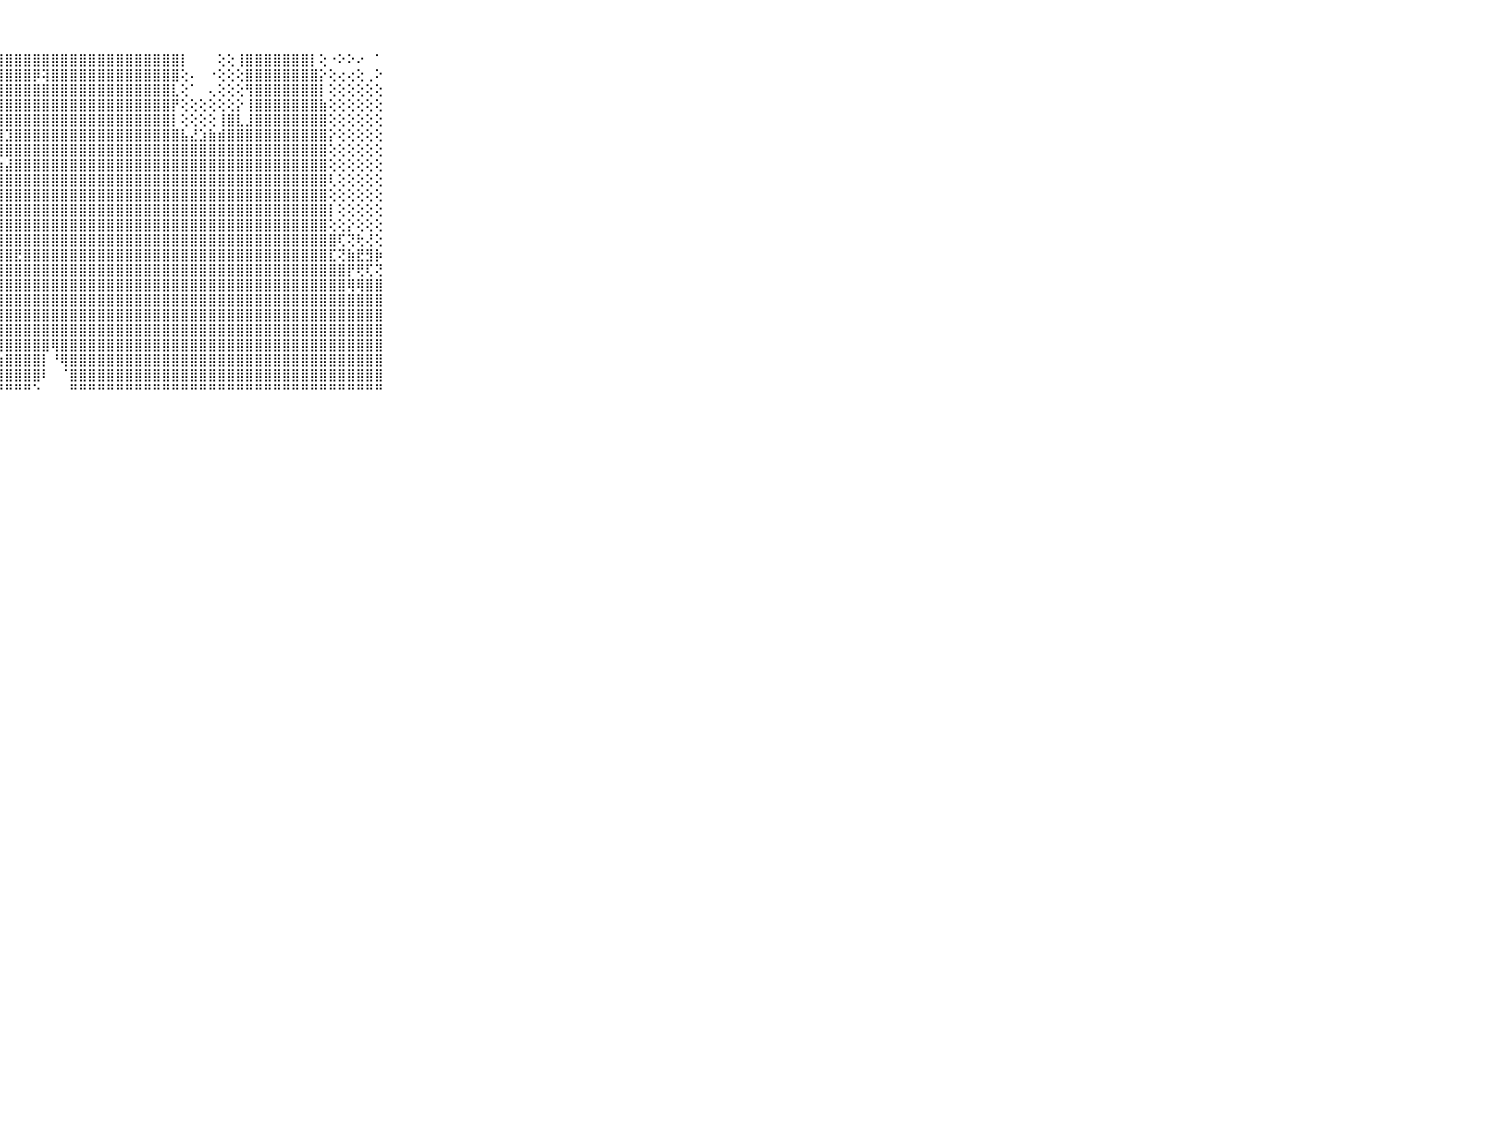

⠀⠀⠀⠀⠀⠀⠀⠀⠀⠀⠀⢿⣿⣿⣿⣿⣿⣿⣿⣿⣿⣿⣿⣿⣿⣿⣿⣿⣿⣿⣿⣿⣿⣿⣿⣿⣿⣿⣿⣿⣿⣿⣿⣿⣿⣿⣿⡇⠀⠀⠀⢕⢕⢸⣿⣿⣿⣿⣿⣿⣿⡇⢕⠐⠕⠕⠔⠀⠁⠀⠀⠀⠀⠀⠀⠀⠀⠀⠀⠀⠀
⠀⠀⠀⠀⠀⠀⠀⠀⠀⠀⠀⣾⣿⣿⣿⣿⣿⣿⣿⣿⣿⣿⣿⣿⣿⣿⣿⣿⣿⣿⣿⡿⢽⣿⣿⣿⣿⣿⣿⣿⣿⣿⣿⣿⣿⣿⣿⢕⠄⠀⠐⢕⢕⢕⣿⣿⣿⣿⣿⣿⣿⣿⡕⢕⢔⢔⢕⢀⠕⠀⠀⠀⠀⠀⠀⠀⠀⠀⠀⠀⠀
⠀⠀⠀⠀⠀⠀⠀⠀⠀⠀⠀⣕⣿⣿⣿⣿⣿⣿⣿⣿⣿⣿⣿⣿⣿⣿⣿⣿⣿⣿⣿⣿⣿⣿⣿⣿⣿⣿⣿⣿⣿⣿⣿⣿⣿⣿⣇⢕⠁⠀⢄⢕⢕⢕⢻⣿⣿⣿⣿⣿⣿⣿⡇⢕⢕⢕⢕⢕⢕⠀⠀⠀⠀⠀⠀⠀⠀⠀⠀⠀⠀
⠀⠀⠀⠀⠀⠀⠀⠀⠀⠀⠀⣿⣿⣿⣿⣿⣿⣿⣿⣿⣿⣿⣿⣿⣿⣿⣿⣿⣿⣿⣿⣿⣿⣿⣿⣿⣿⣿⣿⣿⣿⣿⣿⣿⣿⣿⡟⢕⢕⢕⢕⢕⢕⡕⢸⣿⣿⣿⣿⣿⣿⣿⣷⢕⢕⢕⢕⢕⢕⠀⠀⠀⠀⠀⠀⠀⠀⠀⠀⠀⠀
⠀⠀⠀⠀⠀⠀⠀⠀⠀⠀⠀⣿⣿⣿⣿⣿⣟⣿⣿⣿⣿⡿⢿⣿⣿⣿⣿⣿⣿⣿⣿⣿⣿⣿⣿⣿⣿⣿⣿⣿⣿⣿⣿⣿⣿⣿⡇⢕⢕⢕⢕⢸⣿⣇⣸⣿⣿⣿⣿⣿⣿⣿⣿⢕⢕⢕⢕⢕⢕⠀⠀⠀⠀⠀⠀⠀⠀⠀⠀⠀⠀
⠀⠀⠀⠀⠀⠀⠀⠀⠀⠀⠀⣿⣿⣿⣿⣿⣿⢟⠑⢁⢄⠀⢅⢱⣜⣝⣝⢹⣹⣿⣿⣿⣿⣿⣿⣿⣿⣿⣿⣿⣿⣿⣿⣿⣿⣿⣿⣧⣜⣱⣷⣾⣿⣿⣿⣿⣿⣿⣿⣿⣿⣿⣿⡕⢕⢕⢕⢕⢕⠀⠀⠀⠀⠀⠀⠀⠀⠀⠀⠀⠀
⠀⠀⠀⠀⠀⠀⠀⠀⠀⠀⠀⣿⣿⣿⢏⠑⠑⠀⢔⢑⡕⢵⢞⠟⠝⢝⠝⢻⣿⣿⣿⣿⣿⣿⣿⣿⣿⣿⣿⣿⣿⣿⣿⣿⣿⣿⣿⣿⣿⣿⣿⣿⣿⣿⣿⣿⣿⣿⣿⣿⣿⣿⣿⢕⢕⢕⢕⢕⢕⠀⠀⠀⠀⠀⠀⠀⠀⠀⠀⠀⠀
⠀⠀⠀⠀⠀⠀⠀⠀⠀⠀⠀⣿⣿⢟⠑⢀⠀⢔⢱⢜⠅⢅⢄⢄⢀⢔⣕⢵⣼⣿⣿⣿⣿⣿⣿⣿⣿⣿⣿⣿⣿⣿⣿⣿⣿⣿⣿⣿⣿⣿⣿⣿⣿⣿⣿⣿⣿⣿⣿⣿⣿⣿⣿⢕⢕⢕⢕⢕⢕⠀⠀⠀⠀⠀⠀⠀⠀⠀⠀⠀⠀
⠀⠀⠀⠀⠀⠀⠀⠀⠀⠀⠀⢻⢗⢔⢕⢕⢱⢦⢔⢕⢇⢕⢕⢕⢕⢳⣻⣻⣿⣿⣿⣿⣿⣿⣿⣿⣿⣿⣿⣿⣿⣿⣿⣿⣿⣿⣿⣿⣿⣿⣿⣿⣿⣿⣿⣿⣿⣿⣿⣿⣿⣿⣿⢇⢕⢕⢕⢕⢕⠀⠀⠀⠀⠀⠀⠀⠀⠀⠀⠀⠀
⠀⠀⠀⠀⠀⠀⠀⠀⠀⠀⠀⣷⢕⢵⢕⢕⢕⣕⣱⣷⣷⣷⣷⣷⣷⣿⣿⣿⣿⣿⣿⣿⣿⣿⣿⣿⣿⣿⣿⣿⣿⣿⣿⣿⣿⣿⣿⣿⣿⣿⣿⣿⣿⣿⣿⣿⣿⣿⣿⣿⣿⣿⣿⢕⢕⢕⢕⢕⢕⠀⠀⠀⠀⠀⠀⠀⠀⠀⠀⠀⠀
⠀⠀⠀⠀⠀⠀⠀⠀⠀⠀⠀⣿⡇⢕⢕⢸⣿⣿⣿⣿⣿⣿⣿⣿⣿⣿⣿⣿⣿⣿⣿⣿⣿⣿⣿⣿⣿⣿⣿⣿⣿⣿⣿⣿⣿⣿⣿⣿⣿⣿⣿⣿⣿⣿⣿⣿⣿⣿⣿⣿⣿⣿⣿⡇⢕⢕⢕⢕⢕⠀⠀⠀⠀⠀⠀⠀⠀⠀⠀⠀⠀
⠀⠀⠀⠀⠀⠀⠀⠀⠀⠀⠀⣿⡇⢕⢕⢸⣿⣿⣿⣿⣿⣿⣿⣿⣿⣿⣿⣿⣿⣿⣿⣿⣿⣿⣿⣿⣿⣿⣿⣿⣿⣿⣿⣿⣿⣿⣿⣿⣿⣿⣿⣿⣿⣿⣿⣿⣿⣿⣿⣿⣿⣿⣿⢕⢕⡕⢕⢕⢕⠀⠀⠀⠀⠀⠀⠀⠀⠀⠀⠀⠀
⠀⠀⠀⠀⠀⠀⠀⠀⠀⠀⠀⣿⣧⢀⢕⢸⣿⣿⣿⣿⣿⣿⣿⣿⣿⣿⣿⣿⣿⣿⣿⣿⣿⣿⣿⣿⣿⣿⣿⣿⣿⣿⣿⣿⣿⣿⣿⣿⣿⣿⣿⣿⣿⣿⣿⣿⣿⣿⣿⣿⣿⣿⣿⣿⢏⢝⢗⢜⢕⠀⠀⠀⠀⠀⠀⠀⠀⠀⠀⠀⠀
⠀⠀⠀⠀⠀⠀⠀⠀⠀⠀⠀⣿⣿⡕⠕⢸⣿⣿⣿⣿⣿⢿⣿⣿⣿⣿⣿⣿⣿⣟⣿⣿⣿⣿⣿⣿⣿⣿⣿⣿⣿⣿⣿⣿⣿⣿⣿⣿⣿⣿⣿⣿⣿⣿⣿⣿⣿⣿⣿⣿⣿⣿⣿⣏⢝⣷⣟⣻⡷⠀⠀⠀⠀⠀⠀⠀⠀⠀⠀⠀⠀
⠀⠀⠀⠀⠀⠀⠀⠀⠀⠀⠀⣿⣿⣷⡕⢜⣿⣿⣿⣿⣷⣿⣿⣿⣿⣿⣿⣿⣿⣿⣿⣿⣿⣿⣿⣿⣿⣿⣿⣿⣿⣿⣿⣿⣿⣿⣿⣿⣿⣿⣿⣿⣿⣿⣿⣿⣿⣿⣿⣿⣿⣿⣿⣿⣿⡟⢟⢏⢝⠀⠀⠀⠀⠀⠀⠀⠀⠀⠀⠀⠀
⠀⠀⠀⠀⠀⠀⠀⠀⠀⠀⠀⣿⣿⣿⣷⣵⣿⣿⣿⣿⣿⣿⣿⣿⣿⣿⣿⣿⣿⣿⣿⣿⣿⣿⣿⣿⣿⣿⣿⣿⣿⣿⣿⣿⣿⣿⣿⣿⣿⣿⣿⣿⣿⣿⣿⣿⣿⣿⣿⣿⣿⣿⣿⣿⣿⢿⢿⣿⣿⠀⠀⠀⠀⠀⠀⠀⠀⠀⠀⠀⠀
⠀⠀⠀⠀⠀⠀⠀⠀⠀⠀⠀⣿⣿⣿⣿⣿⣿⣿⣿⣿⣿⣿⣿⣿⣟⣿⣟⣹⣿⣿⣿⣿⣿⣿⣿⣿⣿⣿⣿⣿⣿⣿⣿⣿⣿⣿⣿⣿⣿⣿⣿⣿⣿⣿⣿⣿⣿⣿⣿⣿⣿⣿⣿⣿⣿⣿⣿⣿⣿⠀⠀⠀⠀⠀⠀⠀⠀⠀⠀⠀⠀
⠀⠀⠀⠀⠀⠀⠀⠀⠀⠀⠀⣿⣿⣿⣿⣿⣿⣿⣿⣿⣿⣿⣿⣿⣿⣿⣿⣿⣿⣿⣿⣿⣿⣿⣿⣿⣿⣿⣿⣿⣿⣿⣿⣿⣿⣿⣿⣿⣿⣿⣿⣿⣿⣿⣿⣿⣿⣿⣿⣿⣿⣿⣿⣿⣿⣿⣿⣿⣿⠀⠀⠀⠀⠀⠀⠀⠀⠀⠀⠀⠀
⠀⠀⠀⠀⠀⠀⠀⠀⠀⠀⠀⣿⣿⣿⣿⣿⣿⣿⣿⣿⣿⣿⣿⣿⡟⠝⠝⢸⣿⣿⣿⣿⣿⣿⣿⣿⣿⣿⣿⣿⣿⣿⣿⣿⣿⣿⣿⣿⣿⣿⣿⣿⣿⣿⣿⣿⣿⣿⣿⣿⣿⣿⣿⣿⣿⣿⣿⣿⣿⠀⠀⠀⠀⠀⠀⠀⠀⠀⠀⠀⠀
⠀⠀⠀⠀⠀⠀⠀⠀⠀⠀⠀⣿⣿⣿⣿⣿⣿⣿⣿⣿⣿⣿⣿⣿⣿⣿⣿⣿⣿⣿⣿⣿⣿⢿⣿⣿⣿⣿⣿⣿⣿⣿⣿⣿⣿⣿⣿⣿⣿⣿⣿⣿⣿⣿⣿⣿⣿⣿⣿⣿⣿⣿⣿⣿⣿⣿⣿⣿⣿⠀⠀⠀⠀⠀⠀⠀⠀⠀⠀⠀⠀
⠀⠀⠀⠀⠀⠀⠀⠀⠀⠀⠀⣿⣿⣿⣿⣿⣿⣿⡿⣿⣿⣿⣿⣿⣿⣿⣽⣷⣿⣿⣿⣿⡇⠘⢿⣿⣿⣿⣿⣿⣿⣿⣿⣿⣿⣿⣿⣿⣿⣿⣿⣿⣿⣿⣿⣿⣿⣿⣿⣿⣿⣿⣿⣿⣿⣿⣿⣿⣿⠀⠀⠀⠀⠀⠀⠀⠀⠀⠀⠀⠀
⠀⠀⠀⠀⠀⠀⠀⠀⠀⠀⠀⣿⣿⣿⣿⣿⣿⣿⢇⢹⣿⣿⣿⣿⣿⣿⣿⣿⣿⣿⣿⣿⠇⠀⠈⣿⣿⣿⣿⣿⣿⣿⣿⣿⣿⣿⣿⣿⣿⣿⣿⣿⣿⣿⣿⣿⣿⣿⣿⣿⣿⣿⣿⣿⣿⣿⣿⣿⣿⠀⠀⠀⠀⠀⠀⠀⠀⠀⠀⠀⠀
⠀⠀⠀⠀⠀⠀⠀⠀⠀⠀⠀⠛⠛⠛⠛⠛⠛⠛⠑⠘⠛⠛⠛⠛⠛⠛⠛⠛⠛⠛⠛⠑⠀⠀⠀⠛⠛⠛⠛⠛⠛⠛⠛⠛⠛⠛⠛⠛⠛⠛⠛⠛⠛⠛⠛⠛⠛⠛⠛⠛⠛⠛⠛⠛⠛⠛⠛⠛⠛⠀⠀⠀⠀⠀⠀⠀⠀⠀⠀⠀⠀